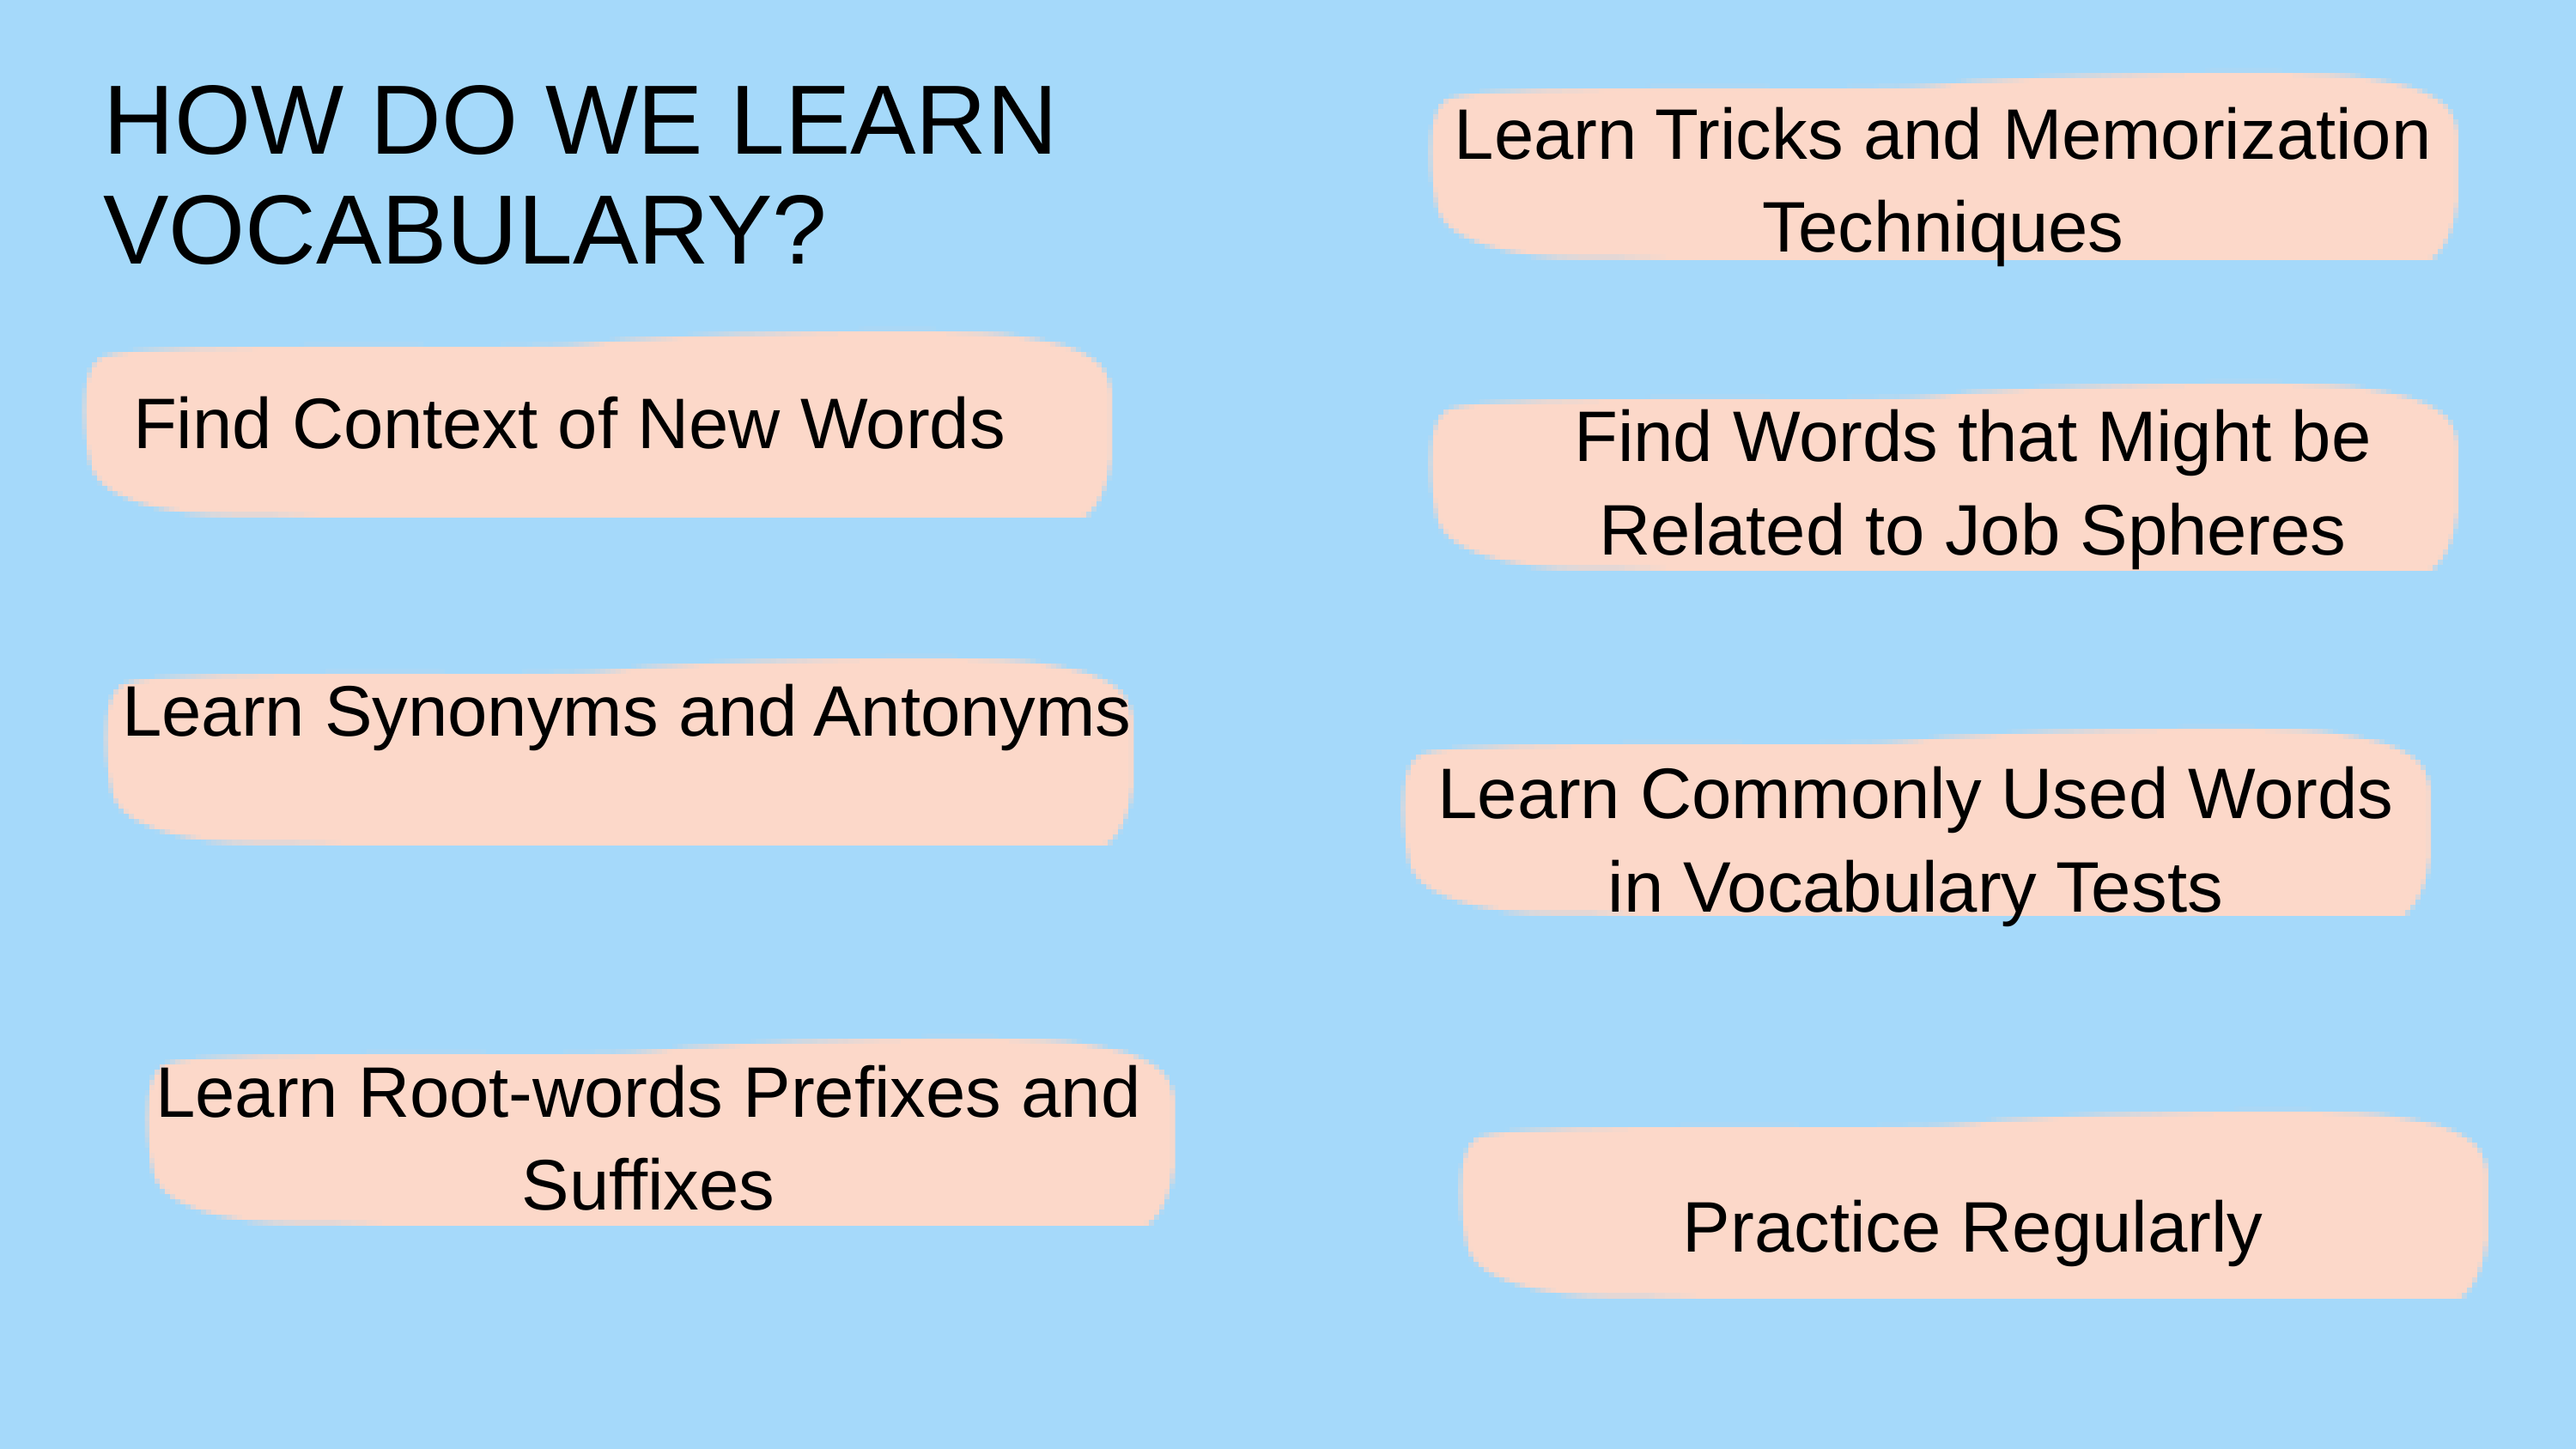

HOW DO WE LEARN VOCABULARY?

Learn Tricks and Memorization Techniques

Find Context of New Words

Find Words that Might be Related to Job Spheres

Learn Synonyms and Antonyms

Learn Commonly Used Words in Vocabulary Tests

Learn Root-words Prefixes and Suffixes

Practice Regularly